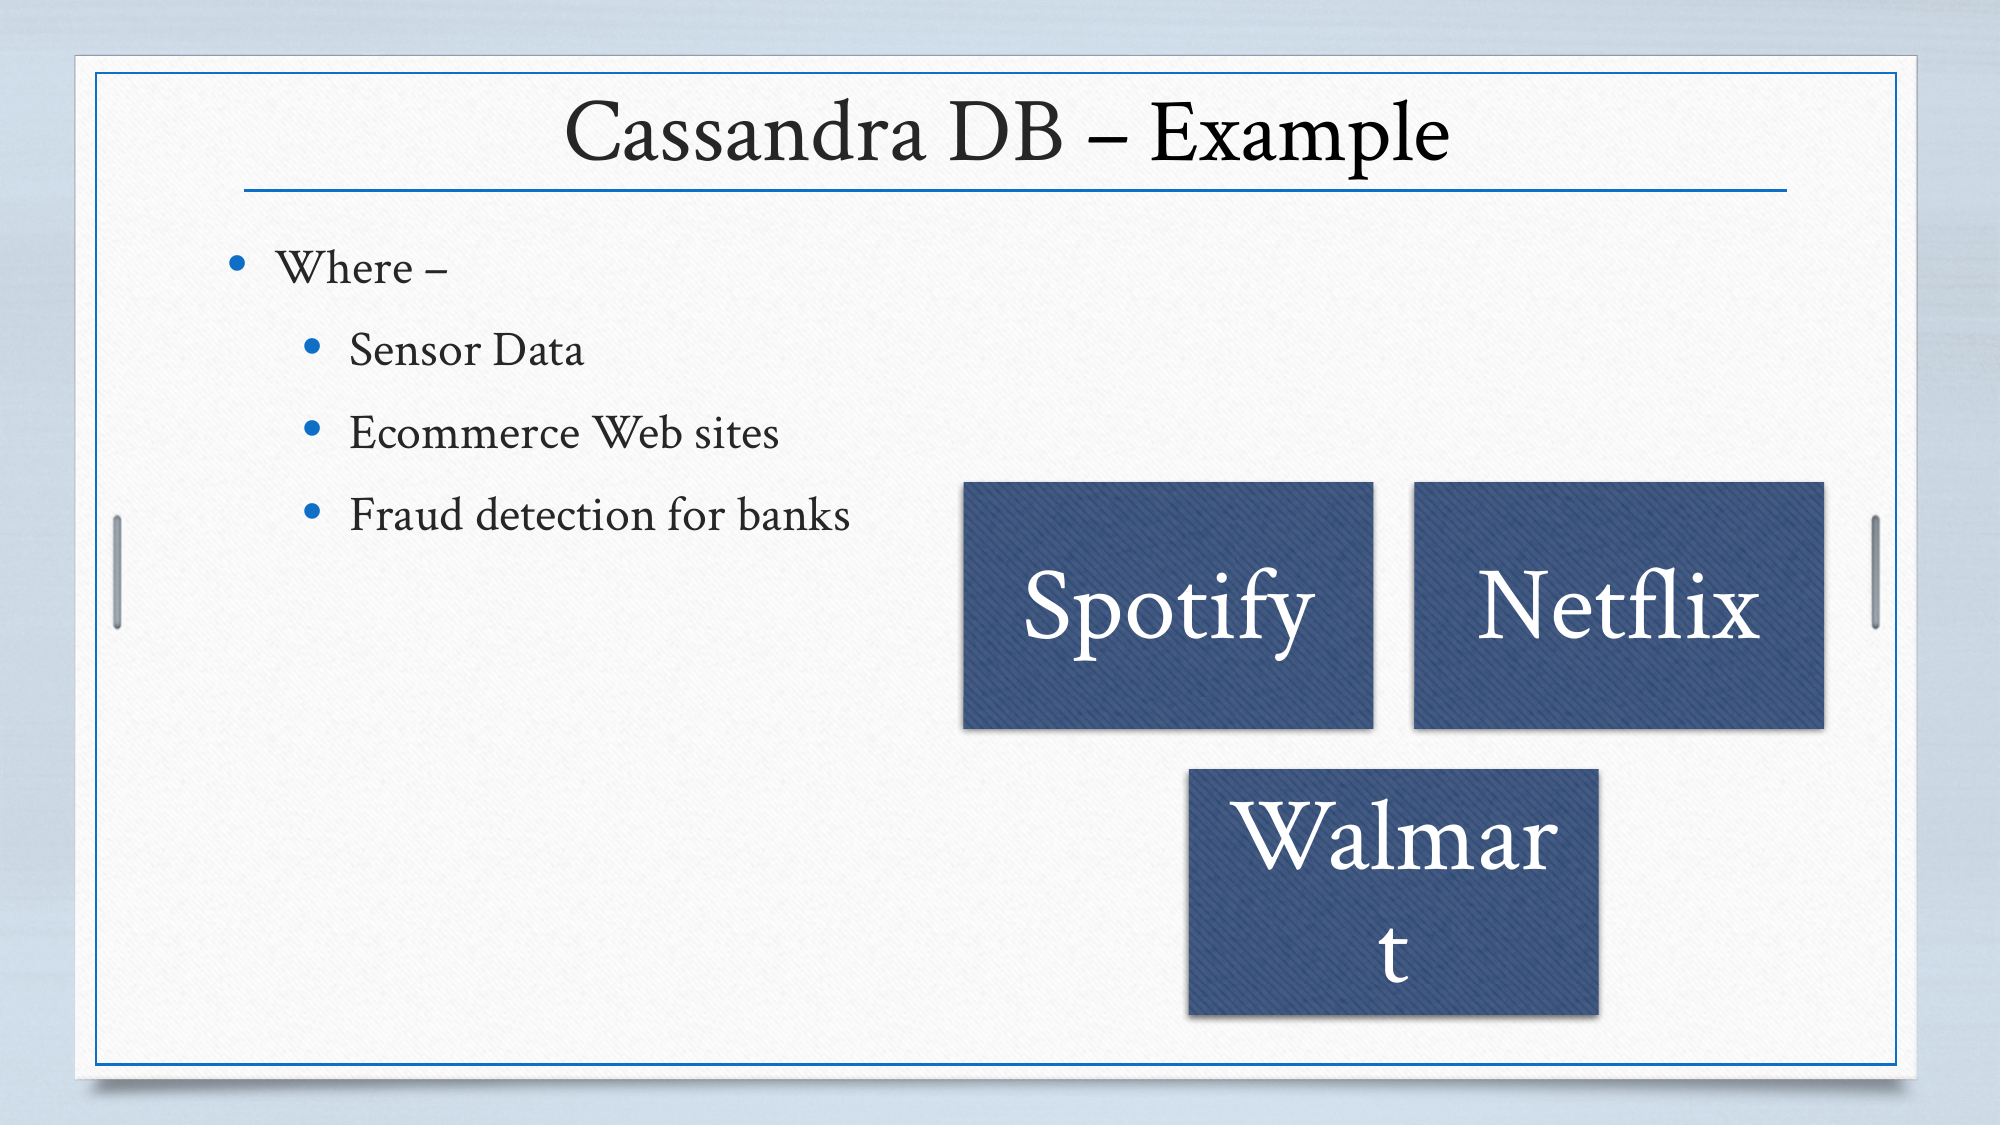

# Cassandra DB – Example

Where –
Sensor Data
Ecommerce Web sites
Fraud detection for banks

Spotify
Netflix
Walmart